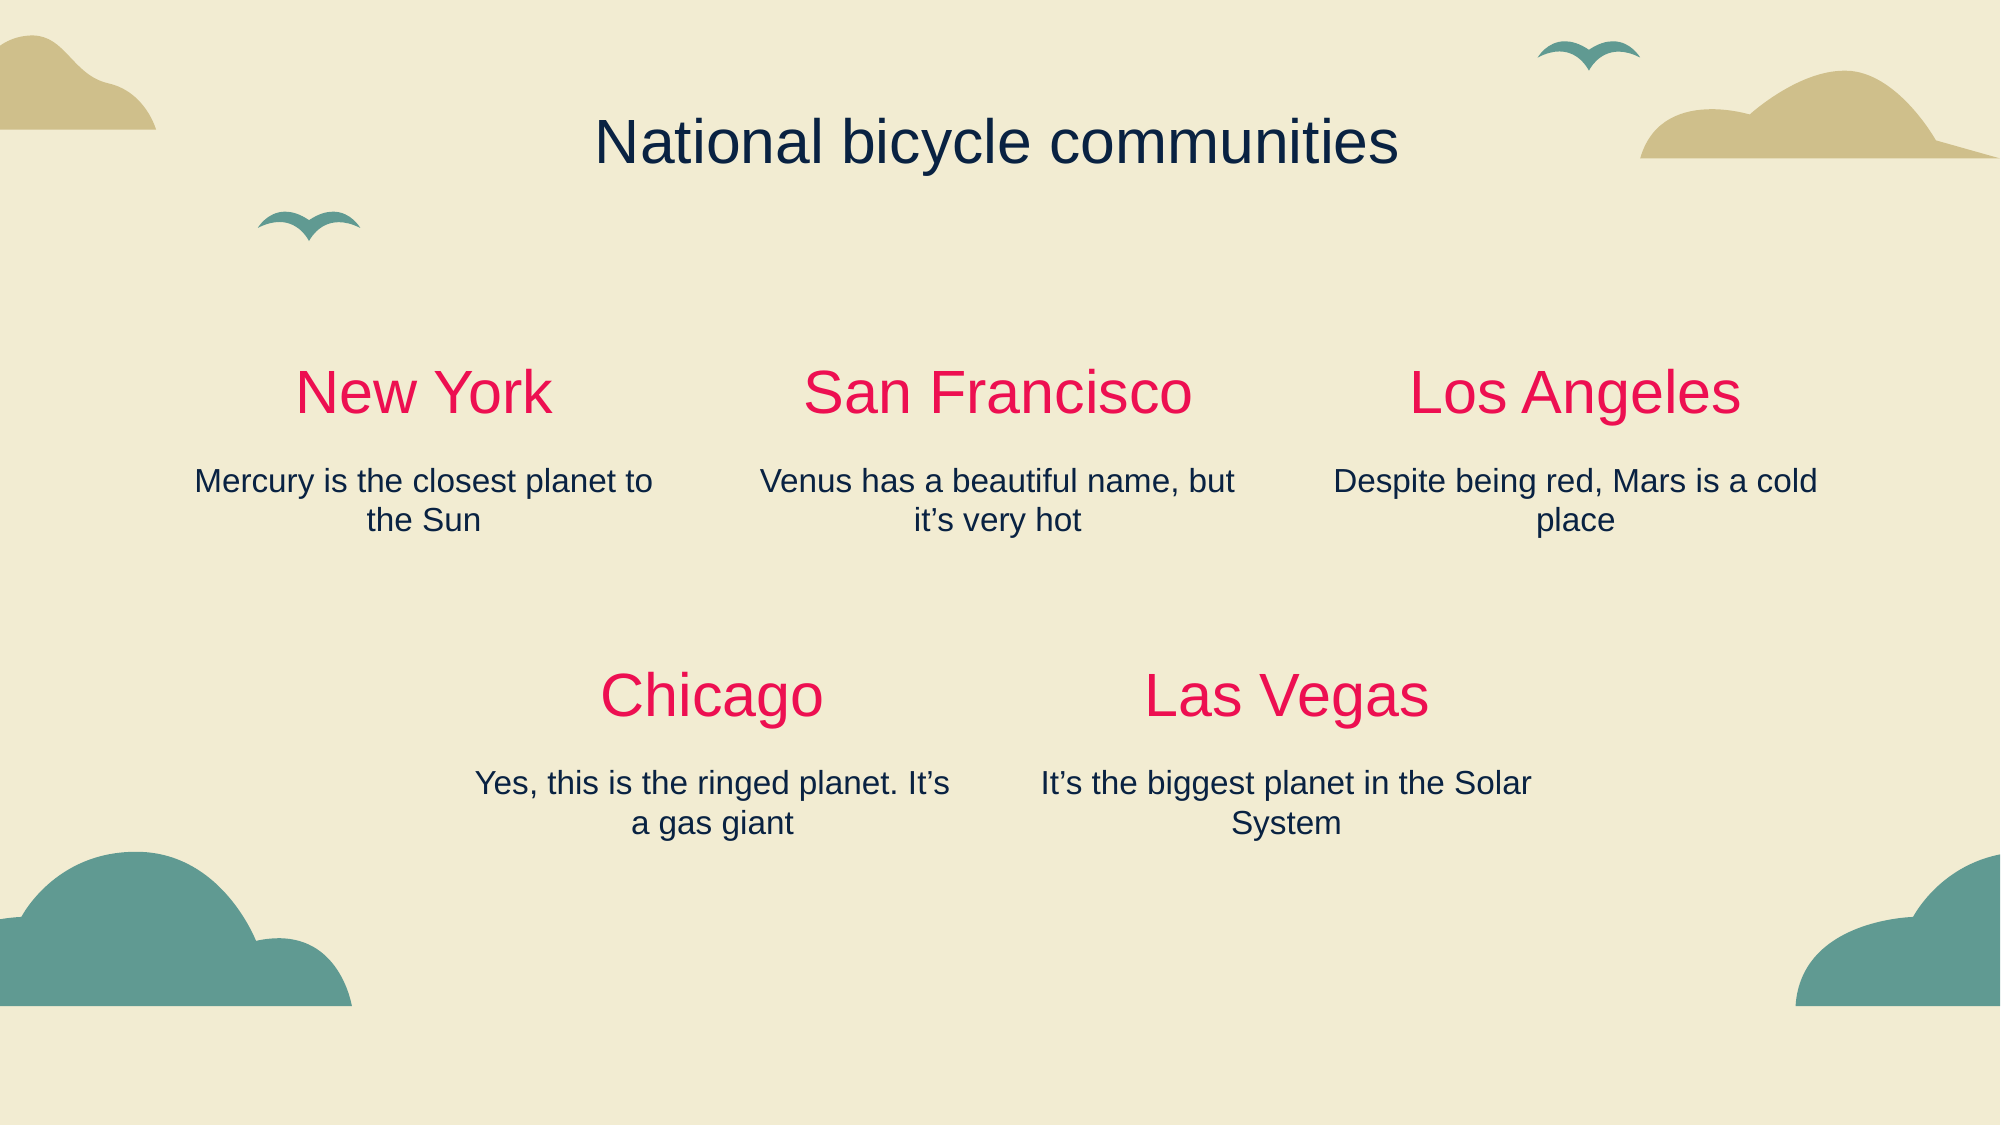

# National bicycle communities
New York
San Francisco
Los Angeles
Mercury is the closest planet to the Sun
Venus has a beautiful name, but it’s very hot
Despite being red, Mars is a cold place
Chicago
Las Vegas
Yes, this is the ringed planet. It’s a gas giant
It’s the biggest planet in the Solar System